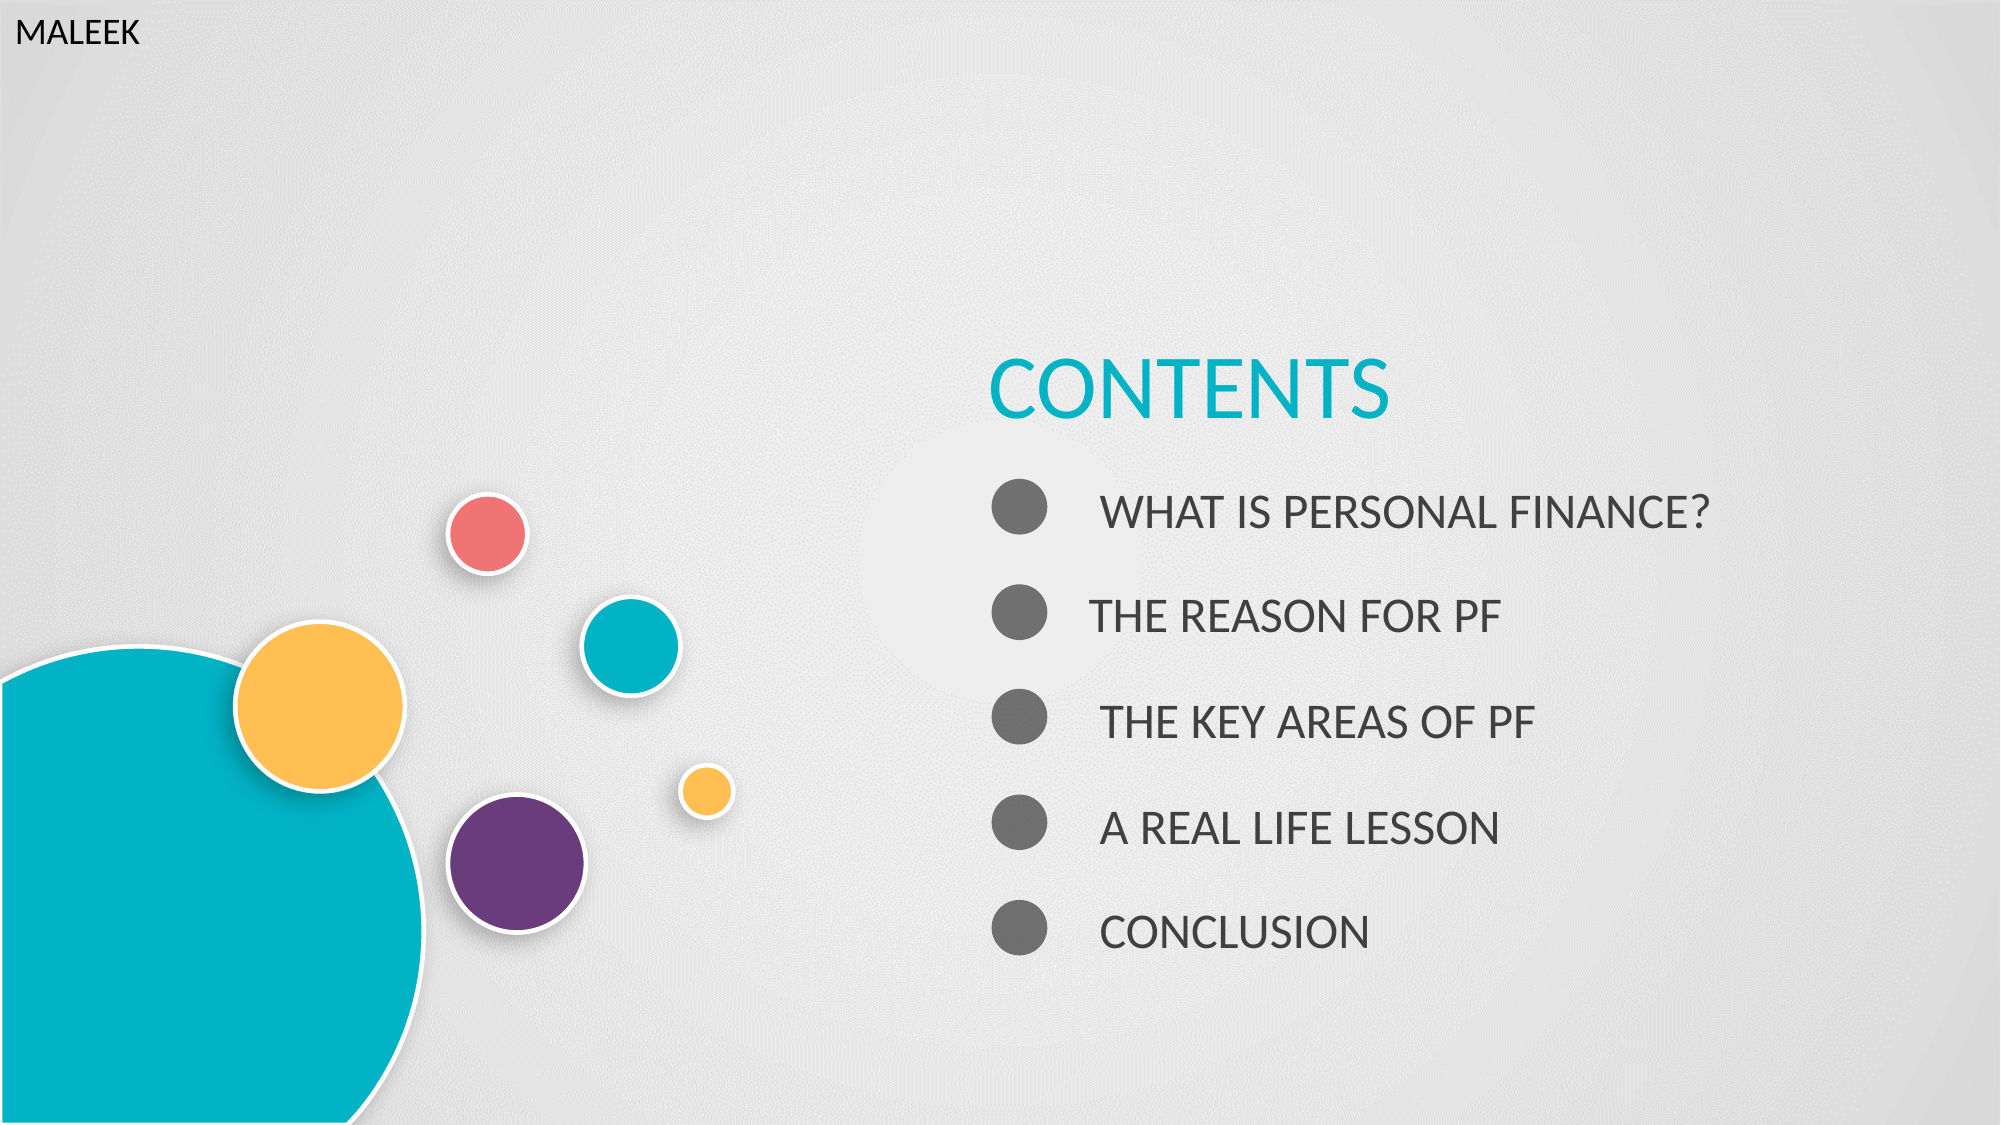

MALEEK
CONTENTS
WHAT IS PERSONAL FINANCE?

THE REASON FOR PF

THE KEY AREAS OF PF

A REAL LIFE LESSON

CONCLUSION